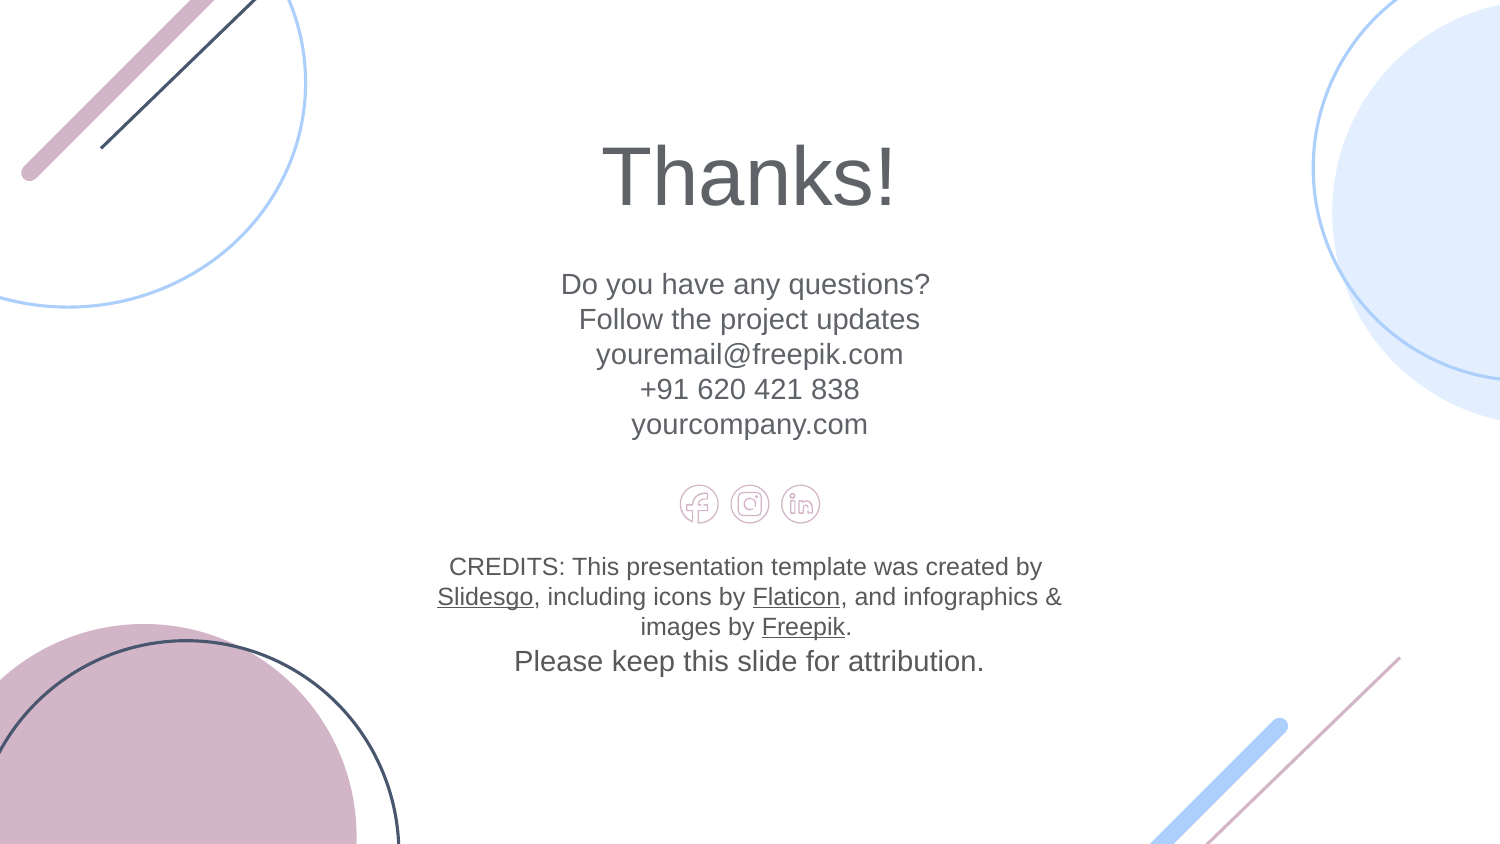

# Thanks!
Do you have any questions?
Follow the project updates
youremail@freepik.com
+91 620 421 838
yourcompany.com

Please keep this slide for attribution.